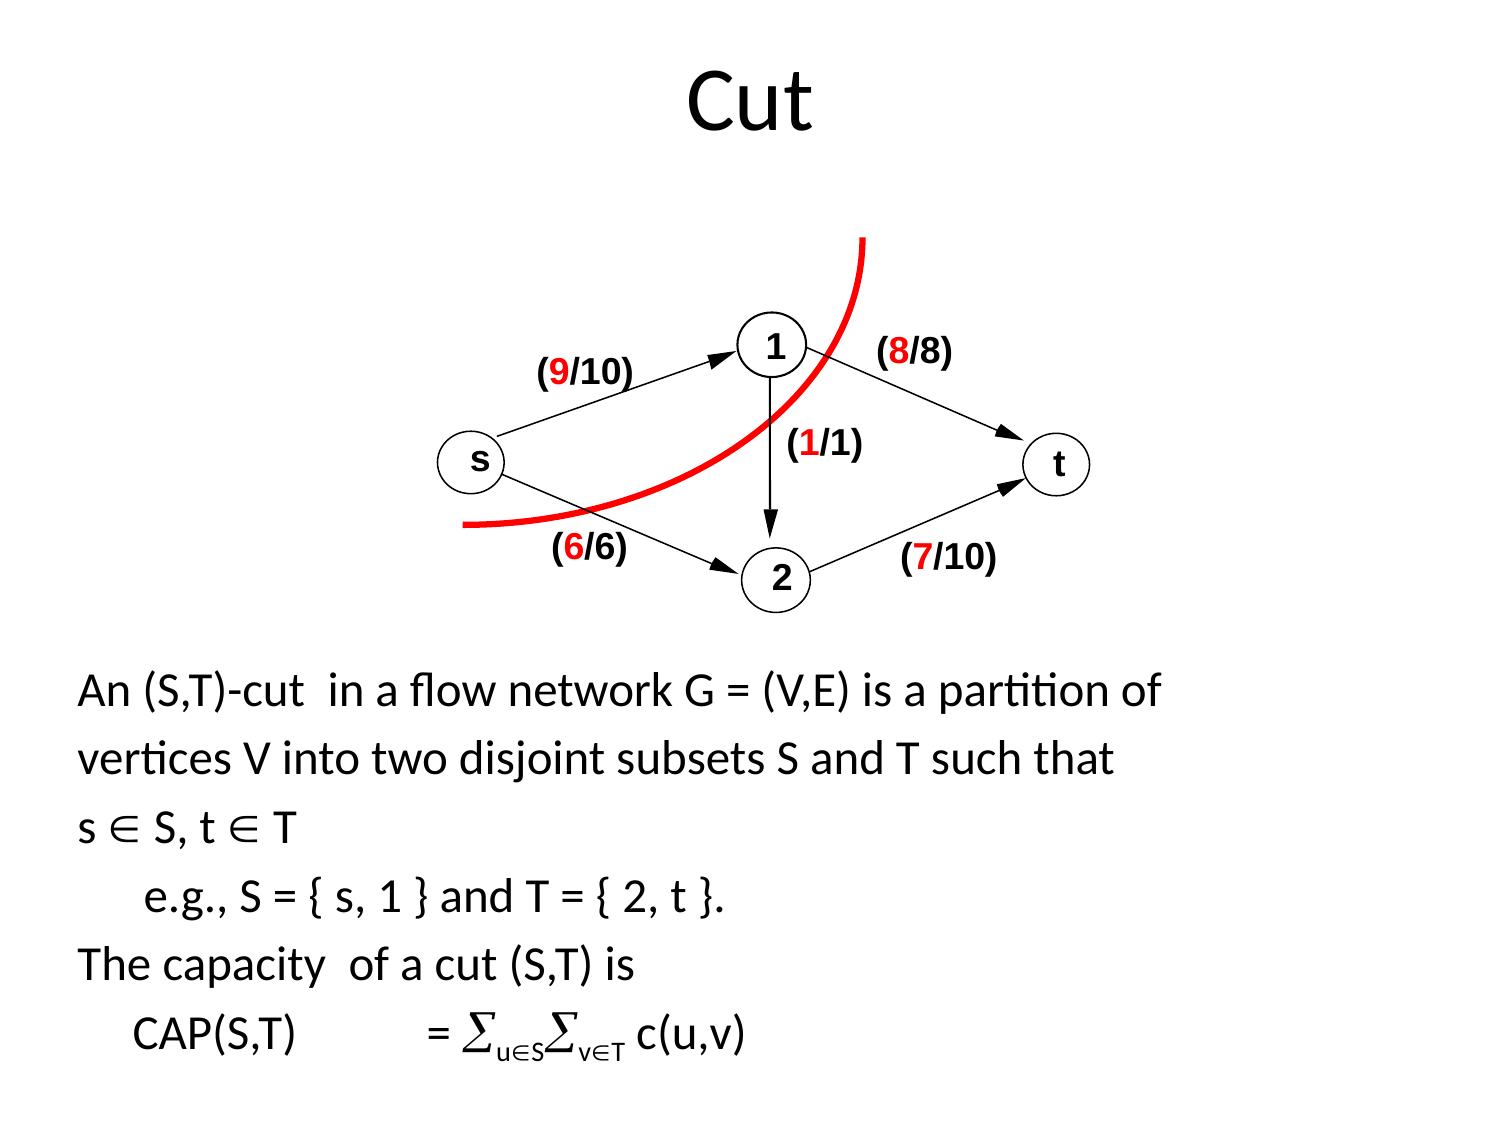

# Cut

1
(8/8)
(9/10)

(1/1)

s
t

(6/6)
(7/10)

2

An (S,T)-cut  in a flow network G = (V,E) is a partition of
vertices V into two disjoint subsets S and T such that
s ∈ S, t ∈ T
	 e.g., S = { s, 1 } and T = { 2, t }.
The capacity  of a cut (S,T) is
	CAP(S,T) 	= ∑u∈S∑v∈T c(u,v)